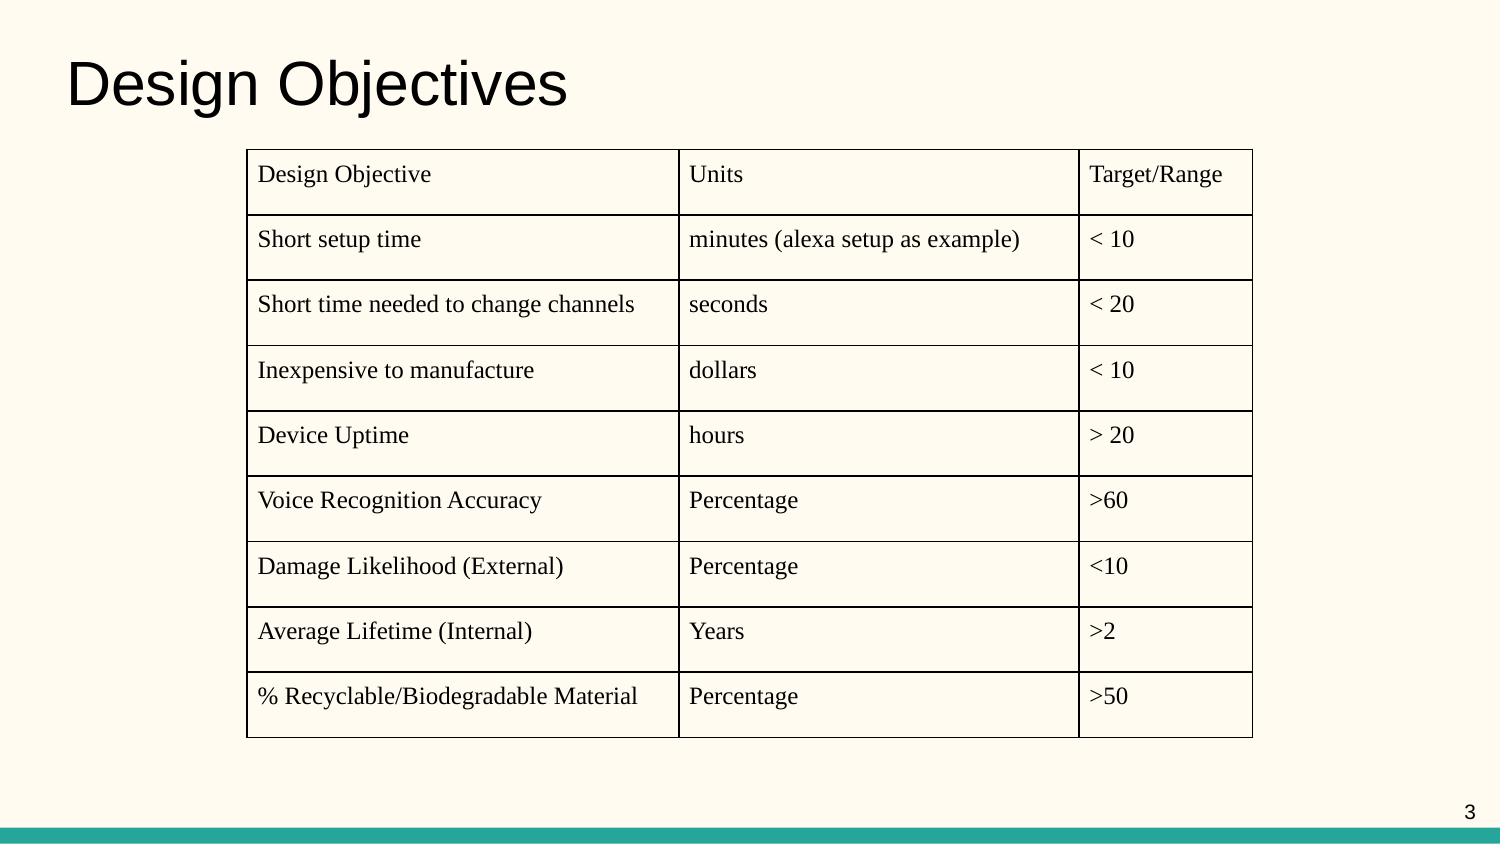

# Design Objectives
| Design Objective | Units | Target/Range |
| --- | --- | --- |
| Short setup time | minutes (alexa setup as example) | < 10 |
| Short time needed to change channels | seconds | < 20 |
| Inexpensive to manufacture | dollars | < 10 |
| Device Uptime | hours | > 20 |
| Voice Recognition Accuracy | Percentage | >60 |
| Damage Likelihood (External) | Percentage | <10 |
| Average Lifetime (Internal) | Years | >2 |
| % Recyclable/Biodegradable Material | Percentage | >50 |
3